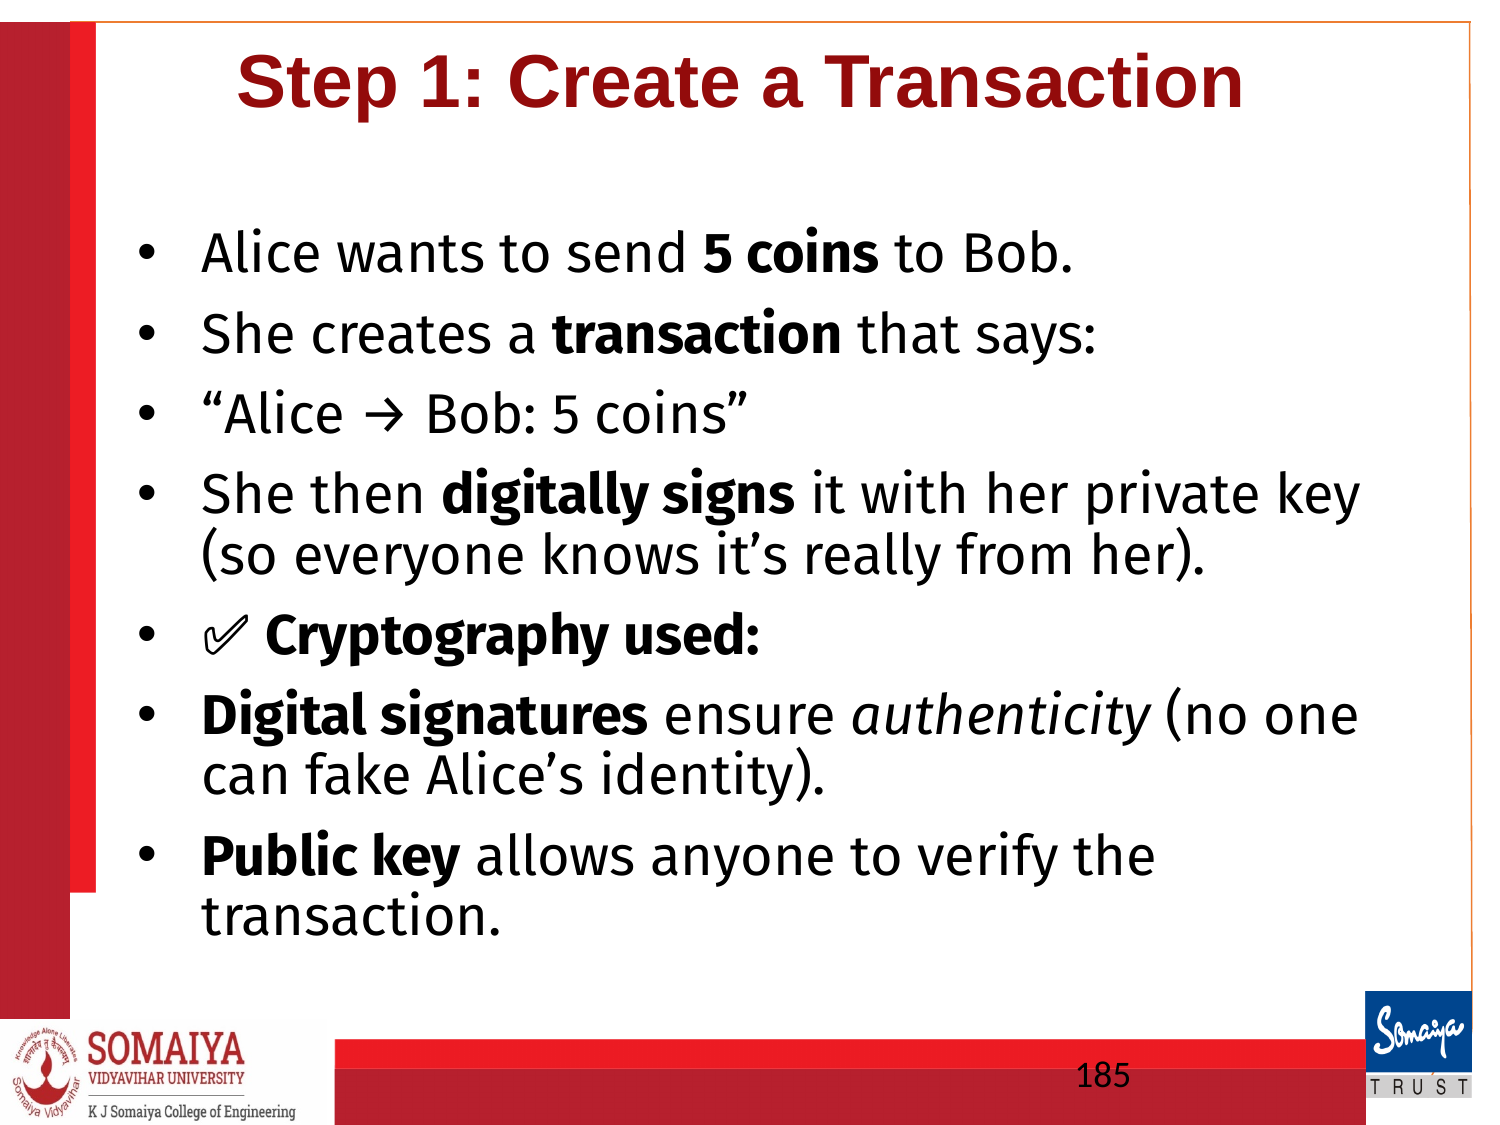

# Step 1: Create a Transaction
Alice wants to send 5 coins to Bob.
She creates a transaction that says:
“Alice → Bob: 5 coins”
She then digitally signs it with her private key (so everyone knows it’s really from her).
✅ Cryptography used:
Digital signatures ensure authenticity (no one can fake Alice’s identity).
Public key allows anyone to verify the transaction.

185